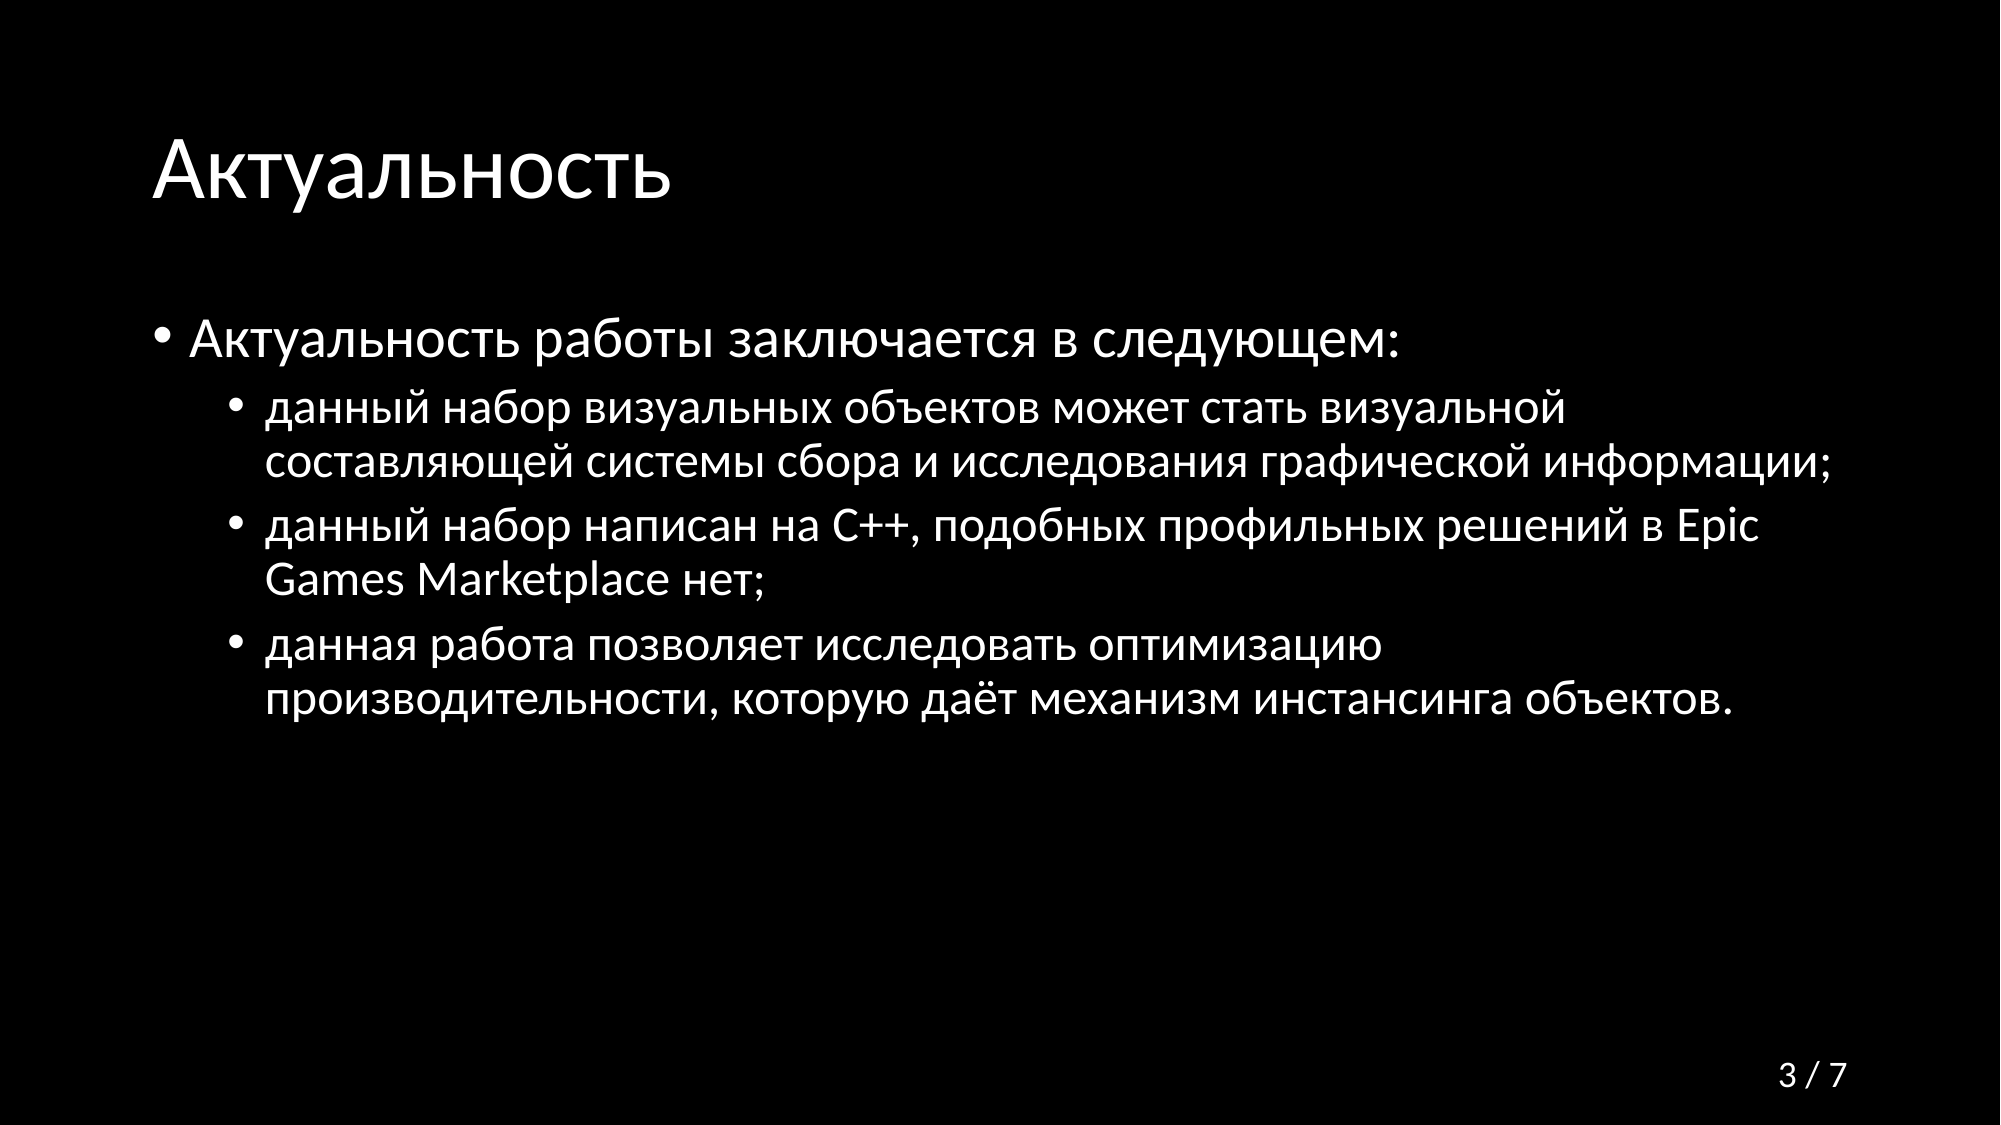

# Актуальность
Актуальность работы заключается в следующем:
данный набор визуальных объектов может стать визуальной составляющей системы сбора и исследования графической информации;
данный набор написан на C++, подобных профильных решений в Epic Games Marketplace нет;
данная работа позволяет исследовать оптимизацию производительности, которую даёт механизм инстансинга объектов.
3 / 7